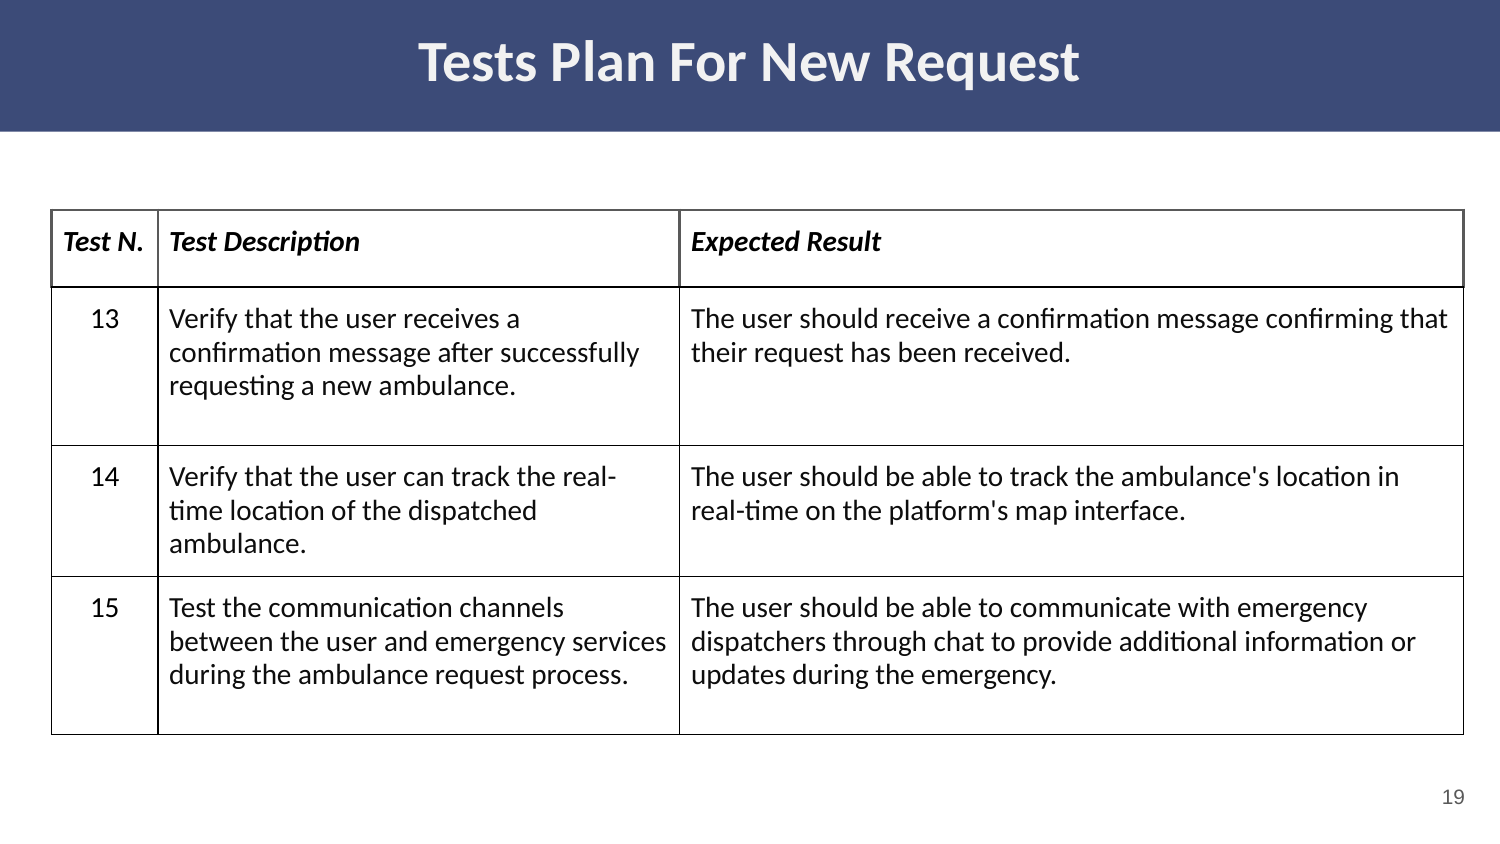

Tests Plan For New Request
| Test N. | Test Description | Expected Result |
| --- | --- | --- |
| 13 | Verify that the user receives a confirmation message after successfully requesting a new ambulance. | The user should receive a confirmation message confirming that their request has been received. |
| 14 | Verify that the user can track the real-time location of the dispatched ambulance. | The user should be able to track the ambulance's location in real-time on the platform's map interface. |
| 15 | Test the communication channels between the user and emergency services during the ambulance request process. | The user should be able to communicate with emergency dispatchers through chat to provide additional information or updates during the emergency. |
19